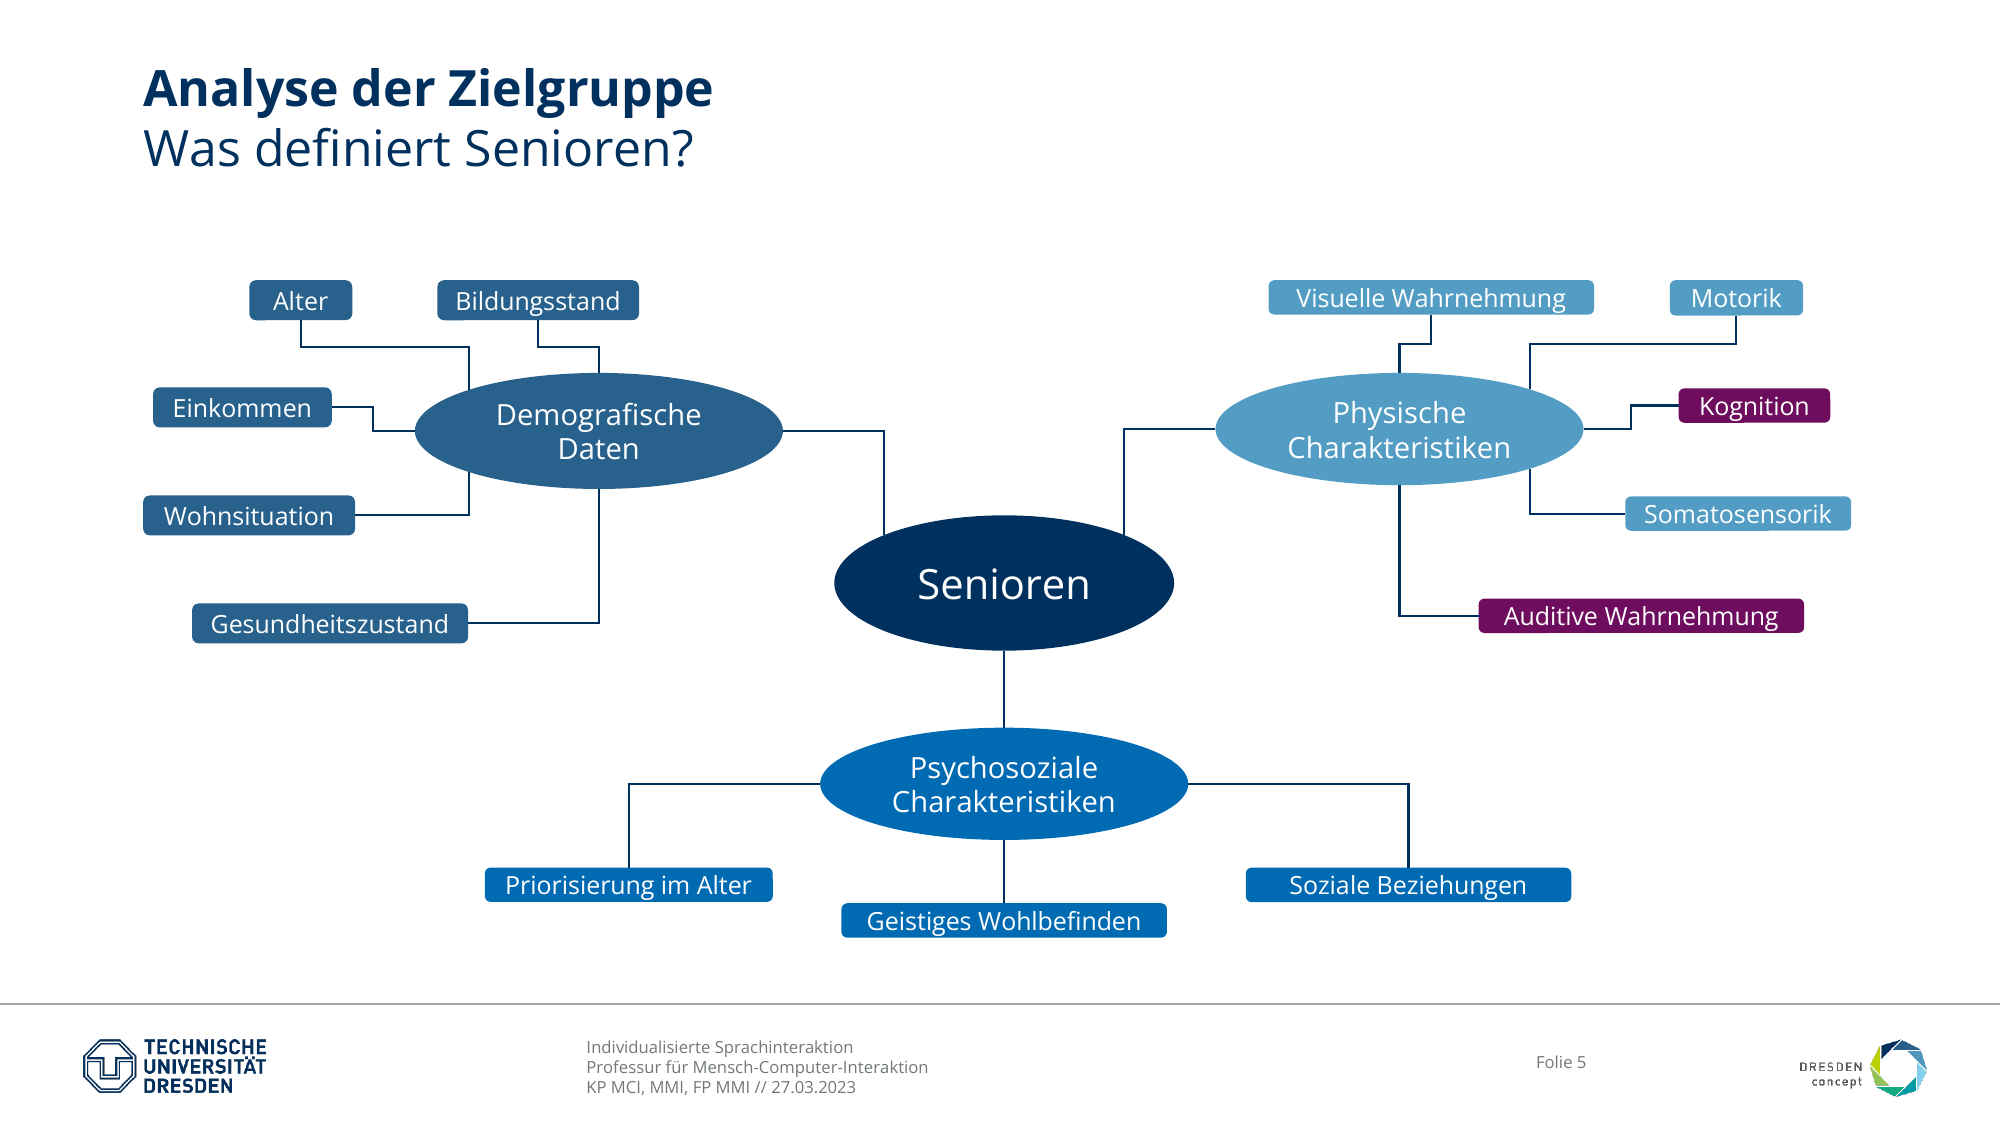

# Analyse der Zielgruppe Was definiert Senioren?
Alter
Bildungsstand
Visuelle Wahrnehmung
Motorik
Demografische Daten
Physische Charakteristiken
Einkommen
Kognition
Wohnsituation
Somatosensorik
Senioren
Auditive Wahrnehmung
Gesundheitszustand
Psychosoziale Charakteristiken
Priorisierung im Alter
Soziale Beziehungen
Geistiges Wohlbefinden